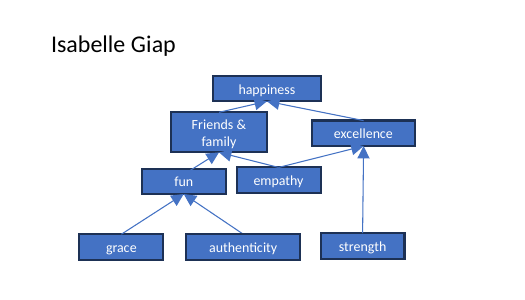

# Isabelle Giap
happiness

Friends & family
excellence
empathy
fun
strength
grace
authenticity